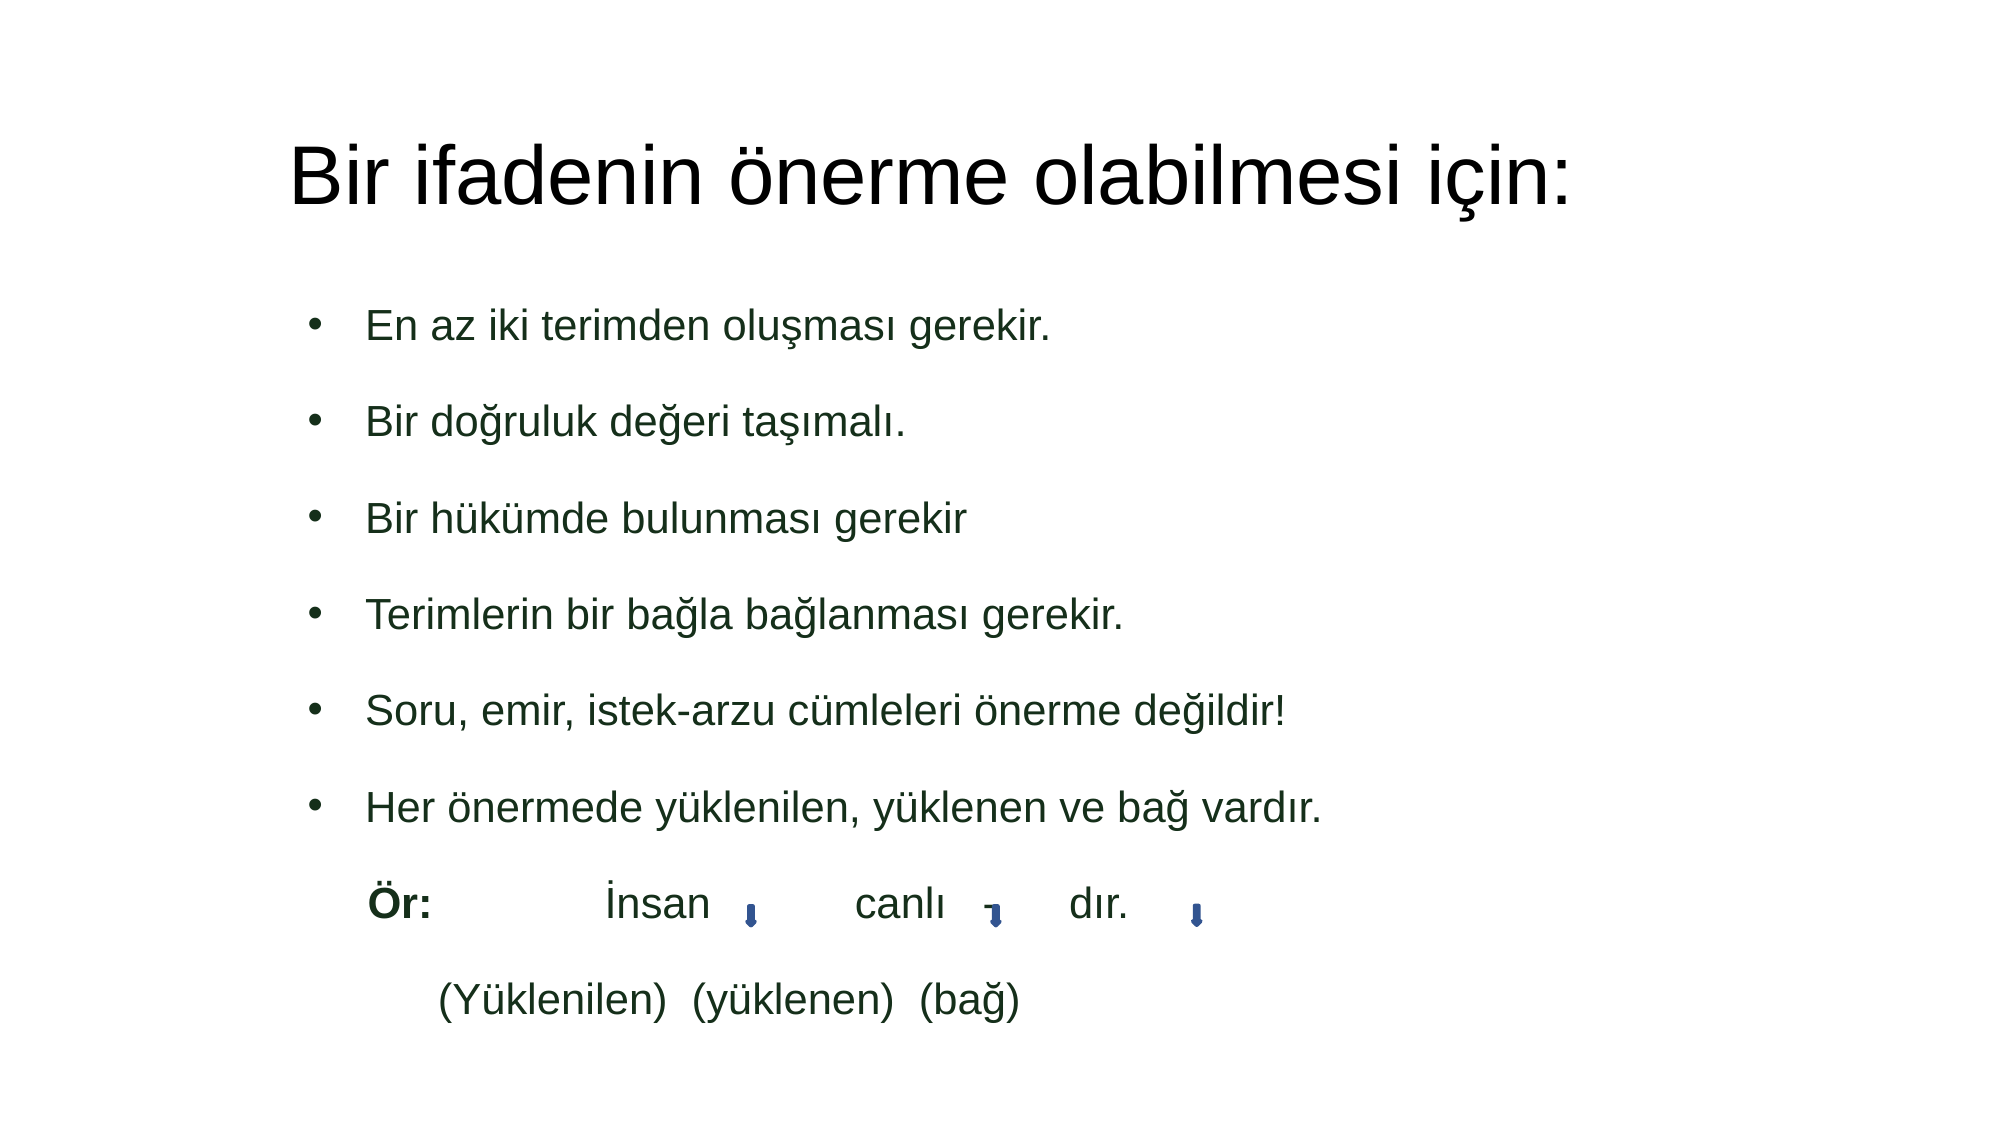

# Bir ifadenin önerme olabilmesi için:
En az iki terimden oluşması gerekir.
Bir doğruluk değeri taşımalı.
Bir hükümde bulunması gerekir
Terimlerin bir bağla bağlanması gerekir.
Soru, emir, istek-arzu cümleleri önerme değildir!
Her önermede yüklenilen, yüklenen ve bağ vardır.
     Ör:   	   İnsan            canlı   -      dır.
  		(Yüklenilen)  (yüklenen)  (bağ)